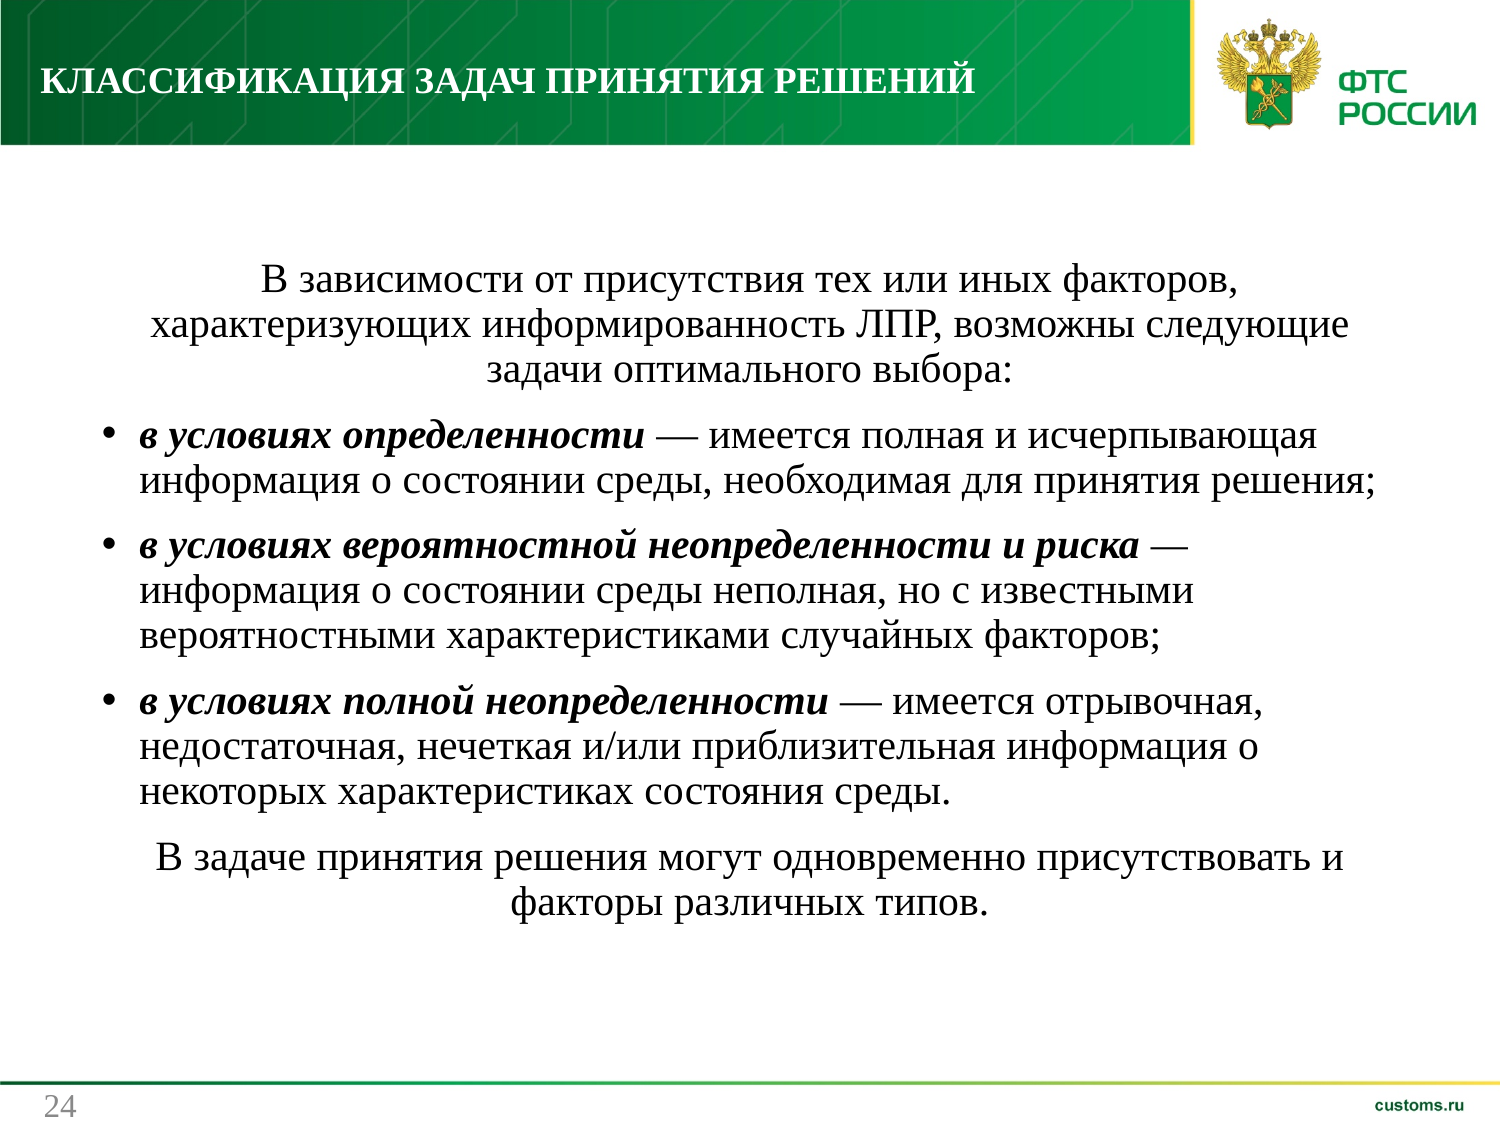

# КЛАССИФИКАЦИЯ ЗАДАЧ ПРИНЯТИЯ РЕШЕНИЙ
В зависимости от присутствия тех или иных факторов, характеризующих информированность ЛПР, возможны следующие задачи оптимального выбора:
в условиях определенности — имеется полная и исчерпывающая информация о состоянии среды, необходимая для принятия решения;
в условиях вероятностной неопределенности и риска — информация о состоянии среды неполная, но с известными вероятностными характеристиками случайных факторов;
в условиях полной неопределенности — имеется отрывочная, недостаточная, нечеткая и/или приблизительная информация о некоторых характеристиках состояния среды.
В задаче принятия решения могут одновременно присутствовать и факторы различных типов.

24